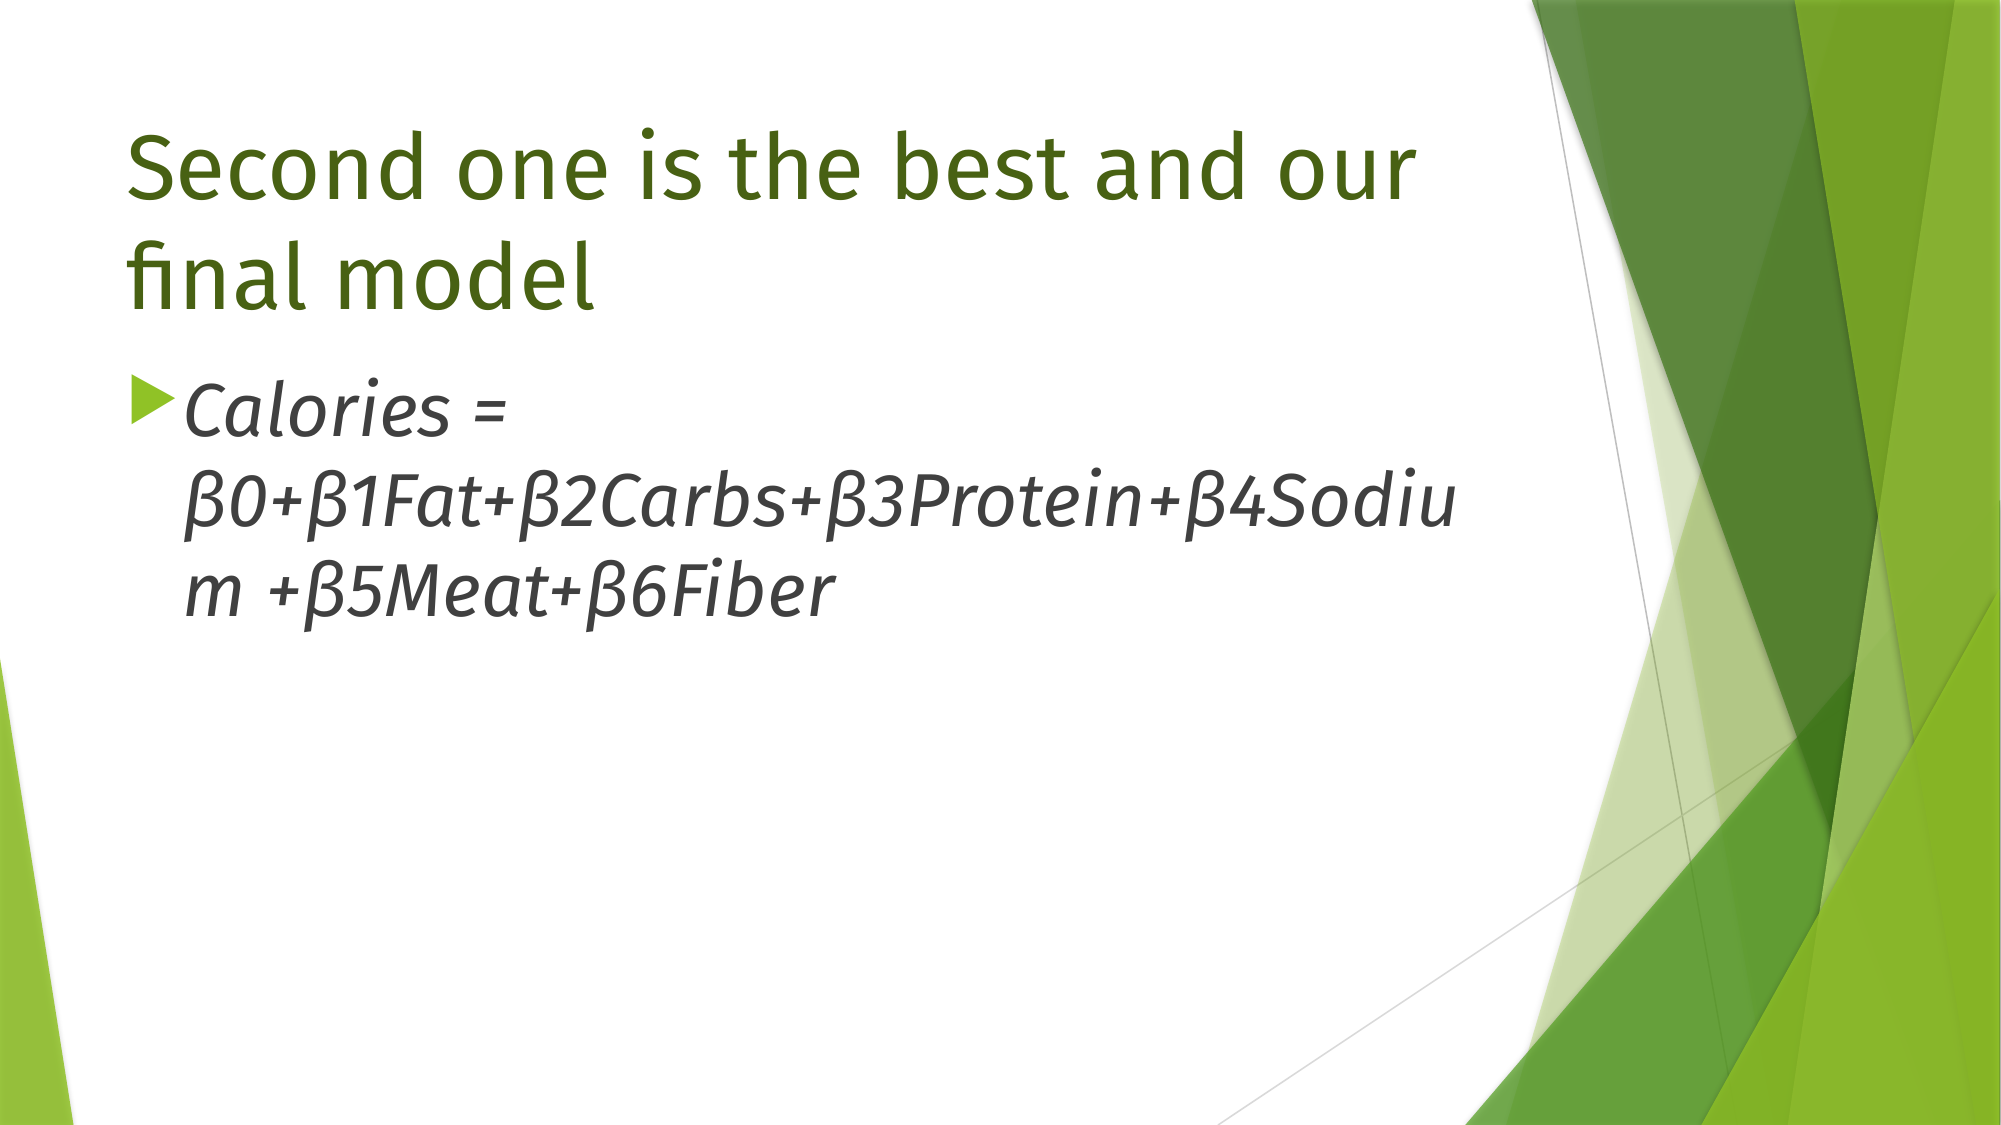

# Second one is the best and our final model
Calories = β0+β1Fat+β2Carbs+β3Protein+β4Sodium +β5Meat+β6Fiber